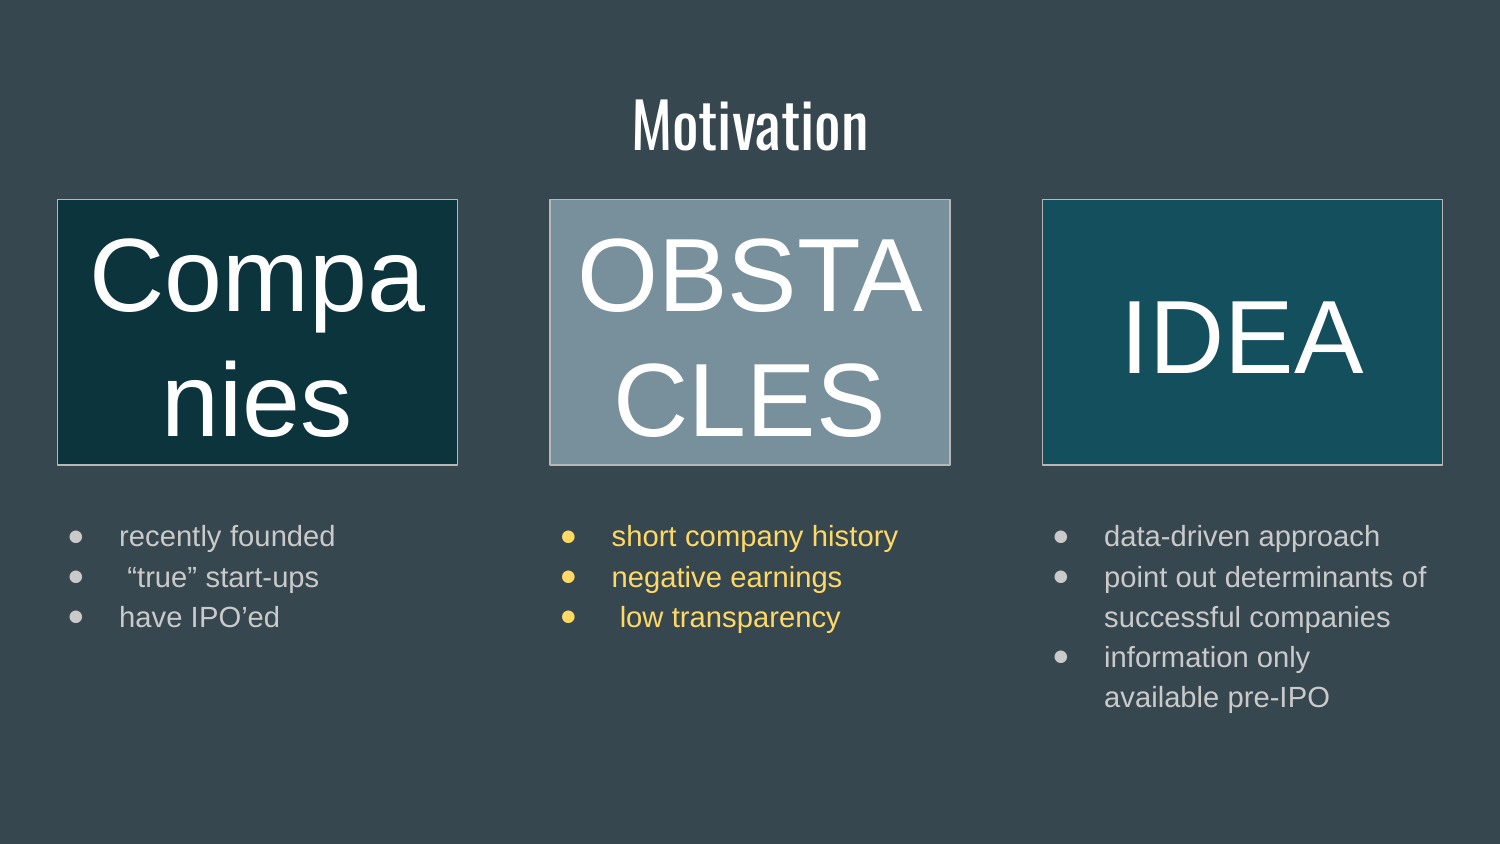

# Motivation
Companies
OBSTACLES
IDEA
recently founded
 “true” start-ups
have IPO’ed
short company history
negative earnings
 low transparency
data-driven approach
point out determinants of successful companies
information only available pre-IPO